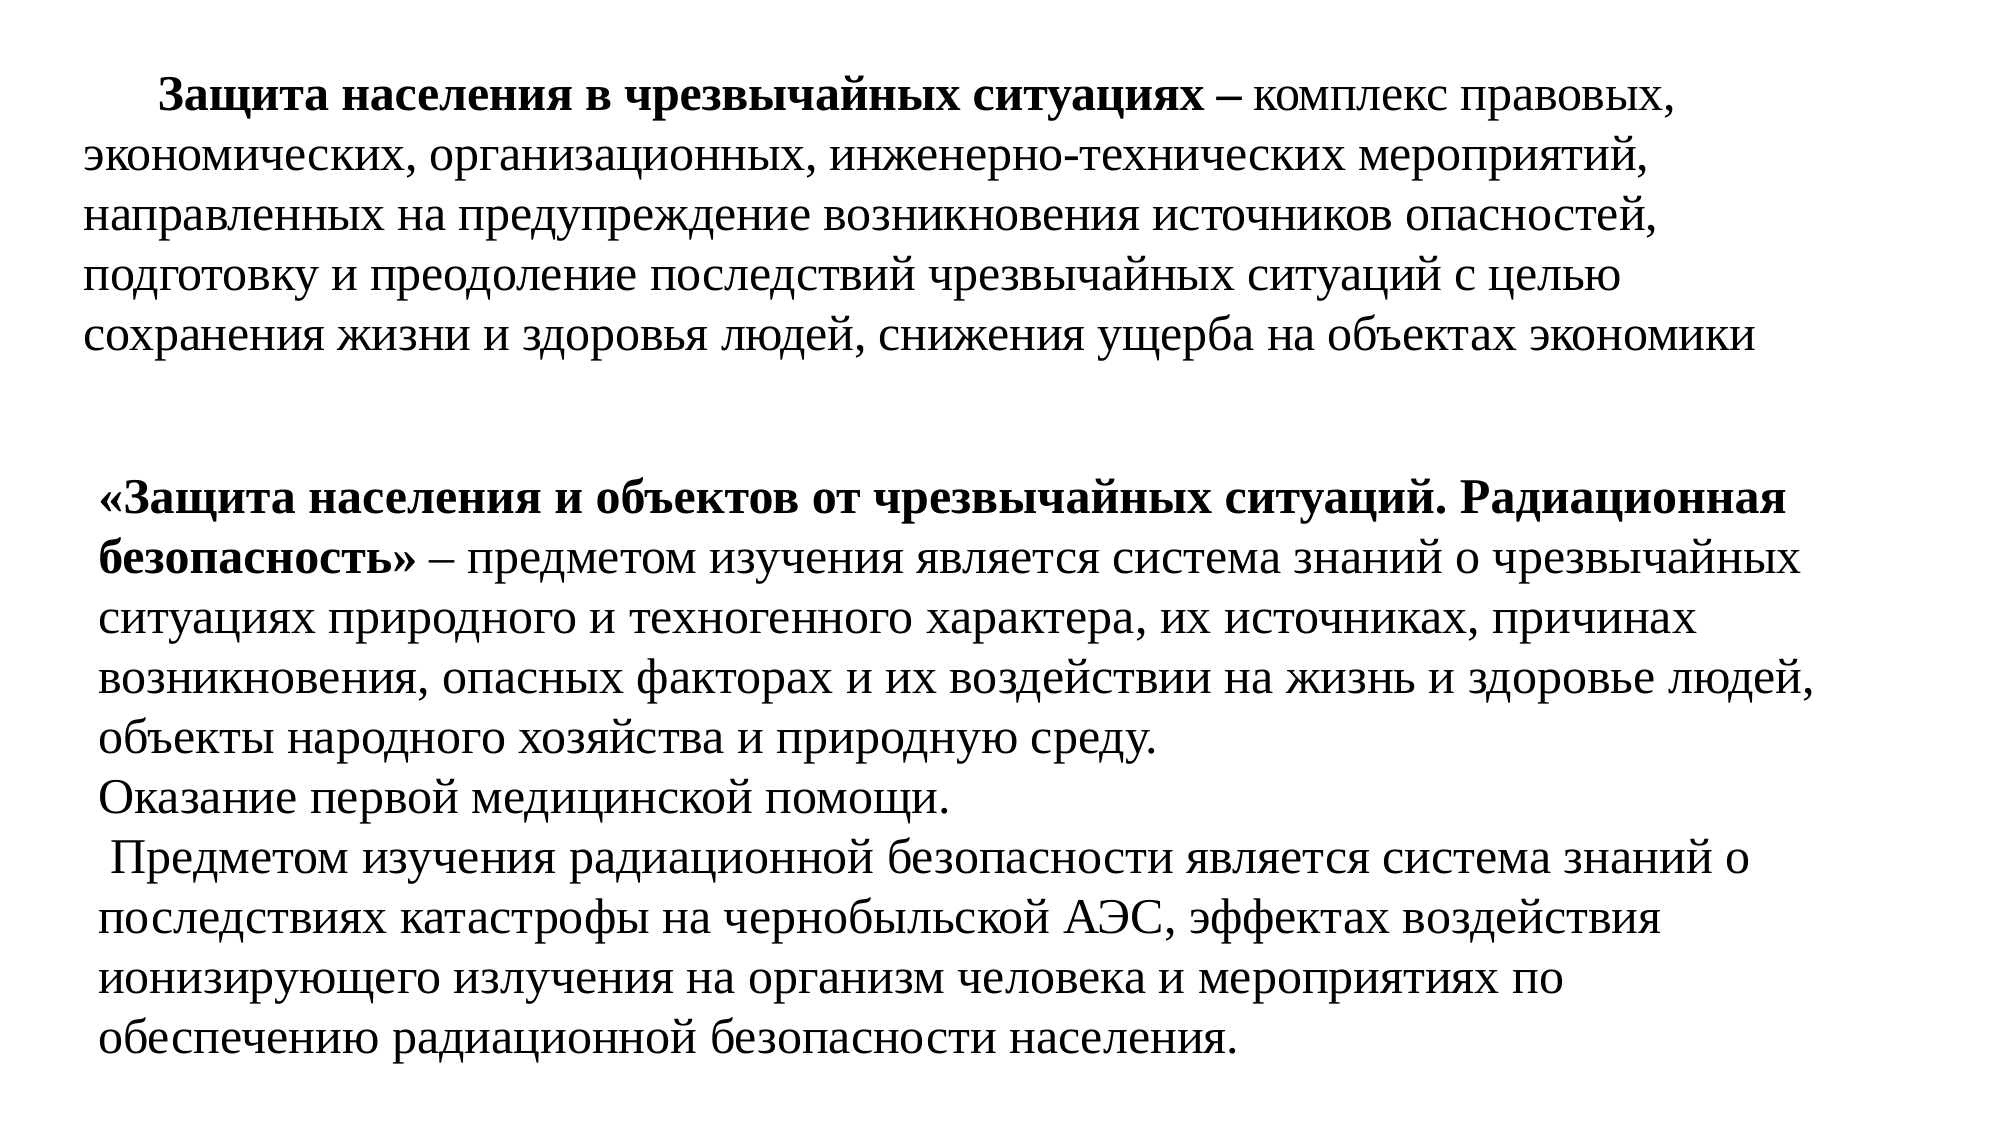

Защита населения в чрезвычайных ситуациях – комплекс правовых, экономических, организационных, инженерно-технических мероприятий, направленных на предупреждение возникновения источников опасностей, подготовку и преодоление последствий чрезвычайных ситуаций с целью сохранения жизни и здоровья людей, снижения ущерба на объектах экономики

«Защита населения и объектов от чрезвычайных ситуаций. Радиационная безопасность» – предметом изучения является система знаний о чрезвычайных ситуациях природного и техногенного характера, их источниках, причинах возникновения, опасных факторах и их воздействии на жизнь и здоровье людей, объекты народного хозяйства и природную среду.
Оказание первой медицинской помощи.
 Предметом изучения радиационной безопасности является система знаний о последствиях катастрофы на чернобыльской АЭС, эффектах воздействия ионизирующего излучения на организм человека и мероприятиях по обеспечению радиационной безопасности населения.